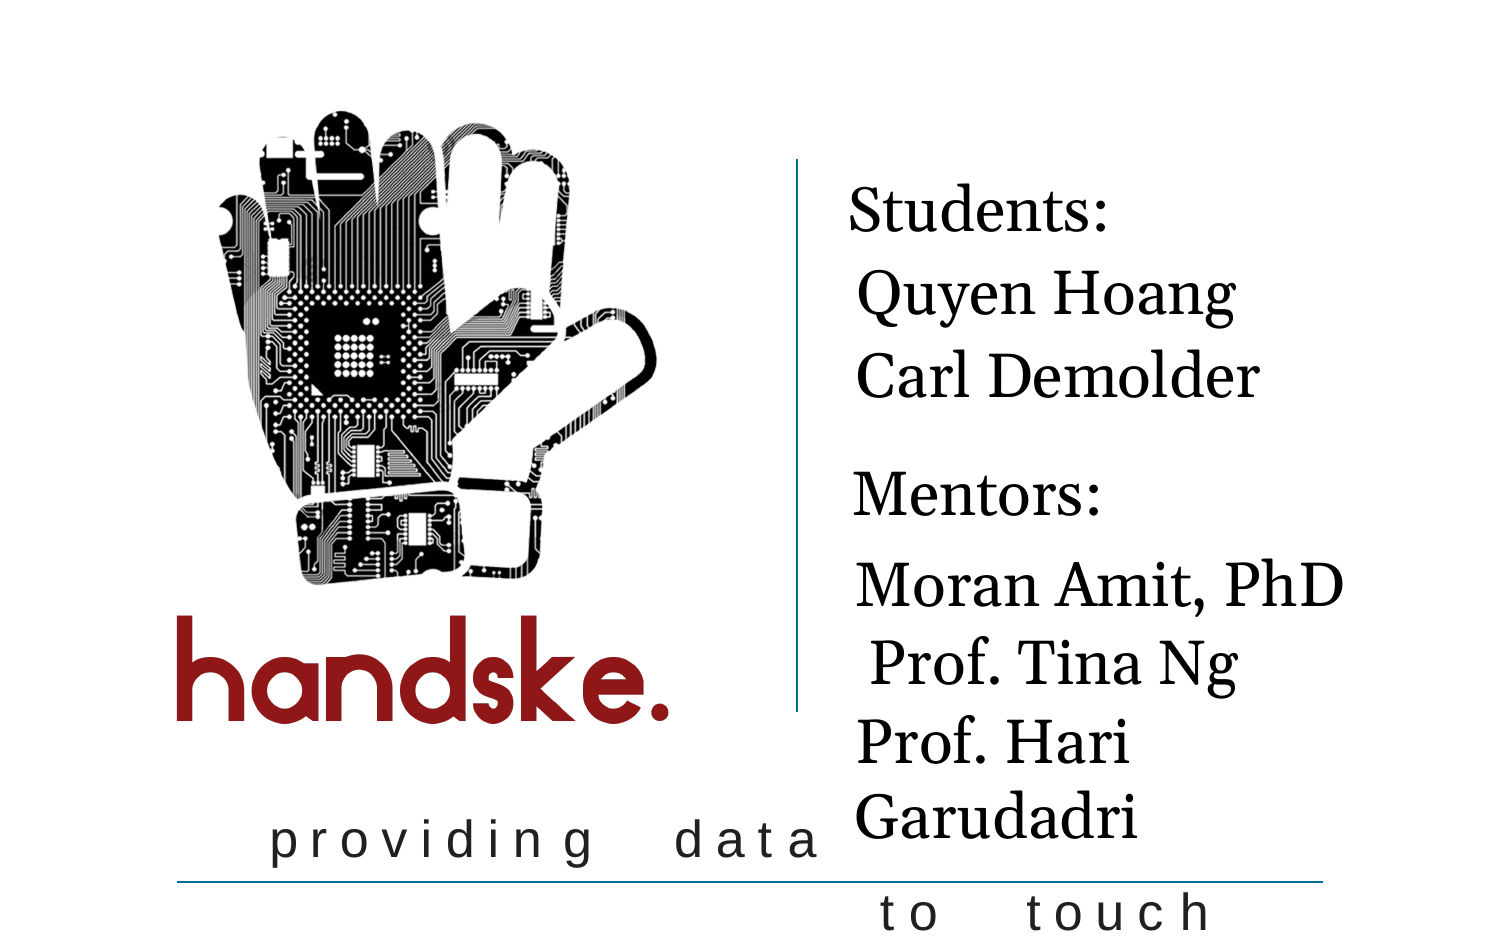

# Students:  Quyen Hoang  Carl Demolder

Mentors:
Moran Amit, PhD  Prof. Tina Ng
Prof. Hari Garudadri
t o	t o u c h
p r o v i d i n g
d a t a